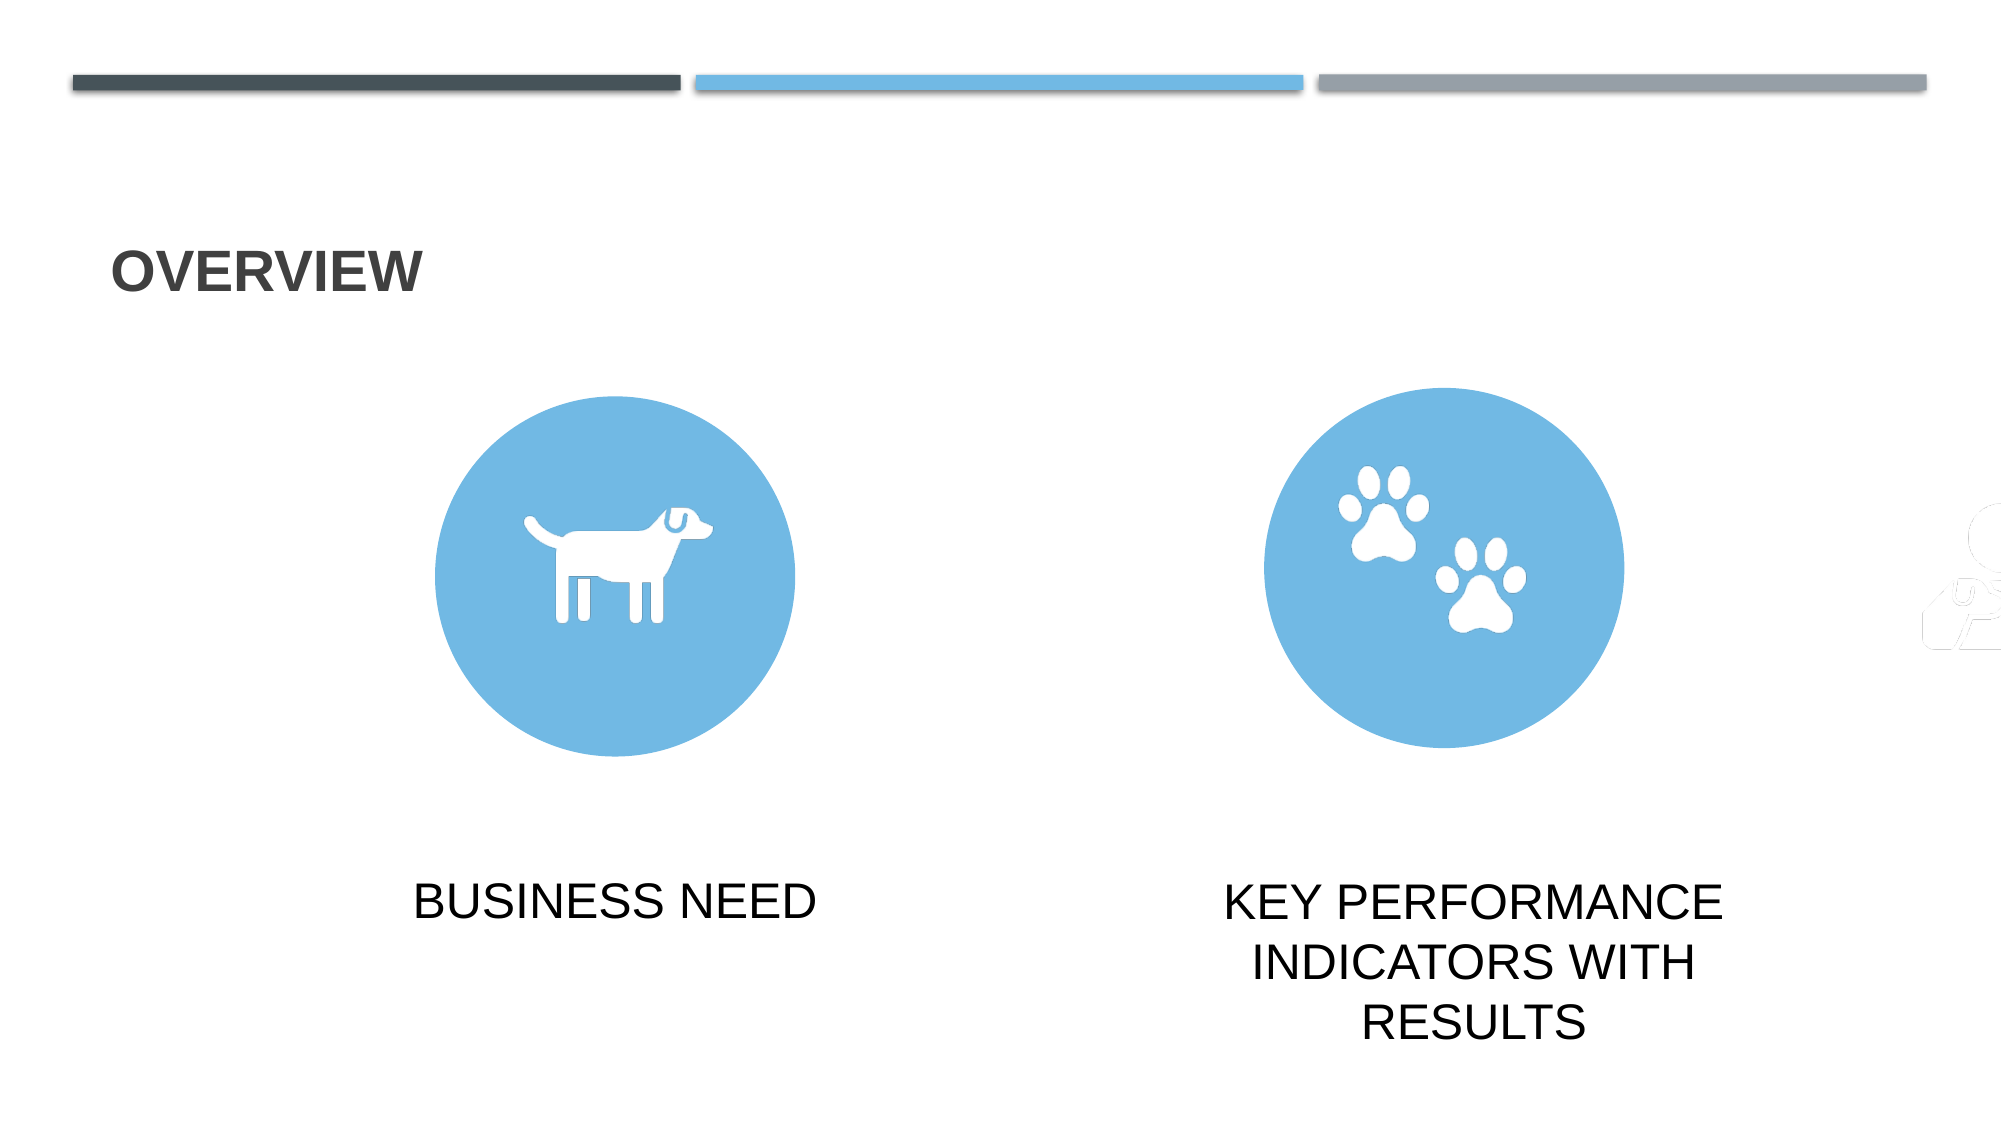

# Overview
Business need
Key performance indicators with results
Interpretations & results